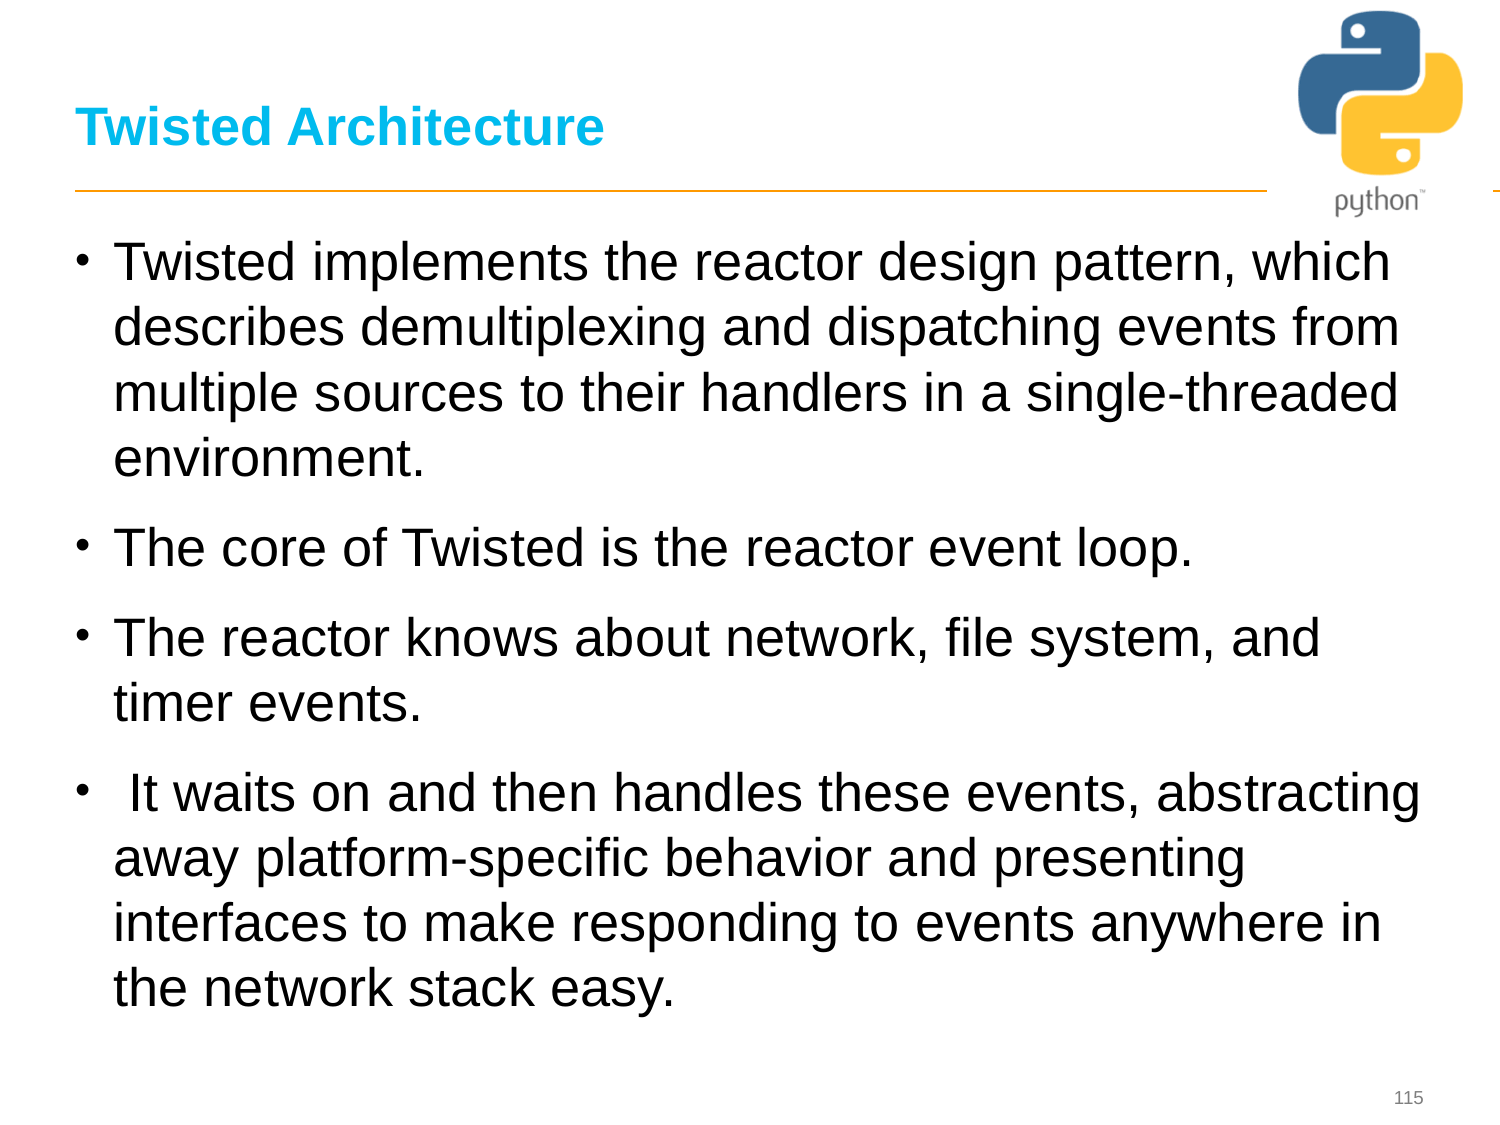

# Twisted Architecture
Twisted implements the reactor design pattern, which describes demultiplexing and dispatching events from multiple sources to their handlers in a single-threaded environment.
The core of Twisted is the reactor event loop.
The reactor knows about network, file system, and timer events.
 It waits on and then handles these events, abstracting away platform-specific behavior and presenting interfaces to make responding to events anywhere in the network stack easy.